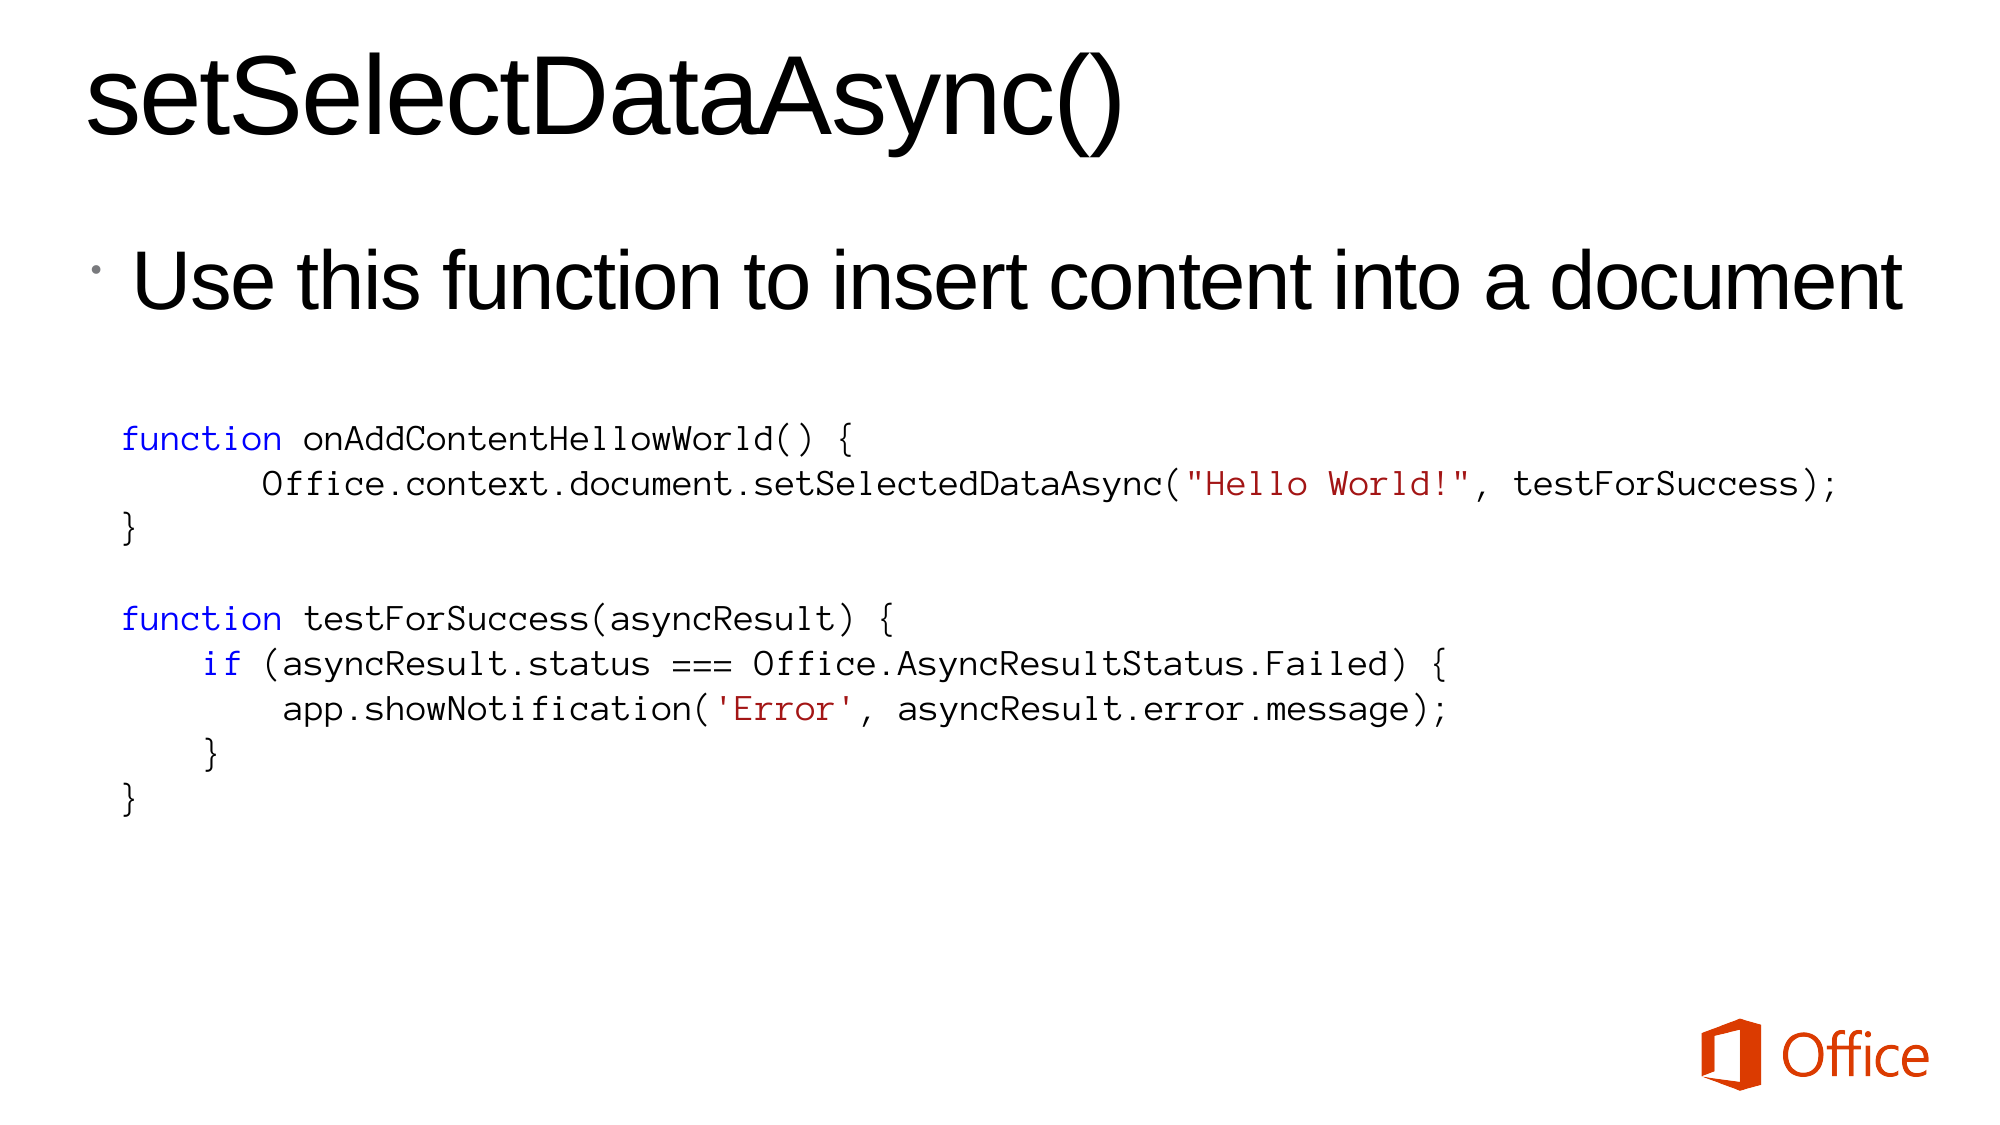

# setSelectDataAsync()
Use this function to insert content into a document
 function onAddContentHellowWorld() {
        Office.context.document.setSelectedDataAsync("Hello World!", testForSuccess);
 }

 function testForSuccess(asyncResult) {
     if (asyncResult.status === Office.AsyncResultStatus.Failed) {
         app.showNotification('Error', asyncResult.error.message);
     }
 }